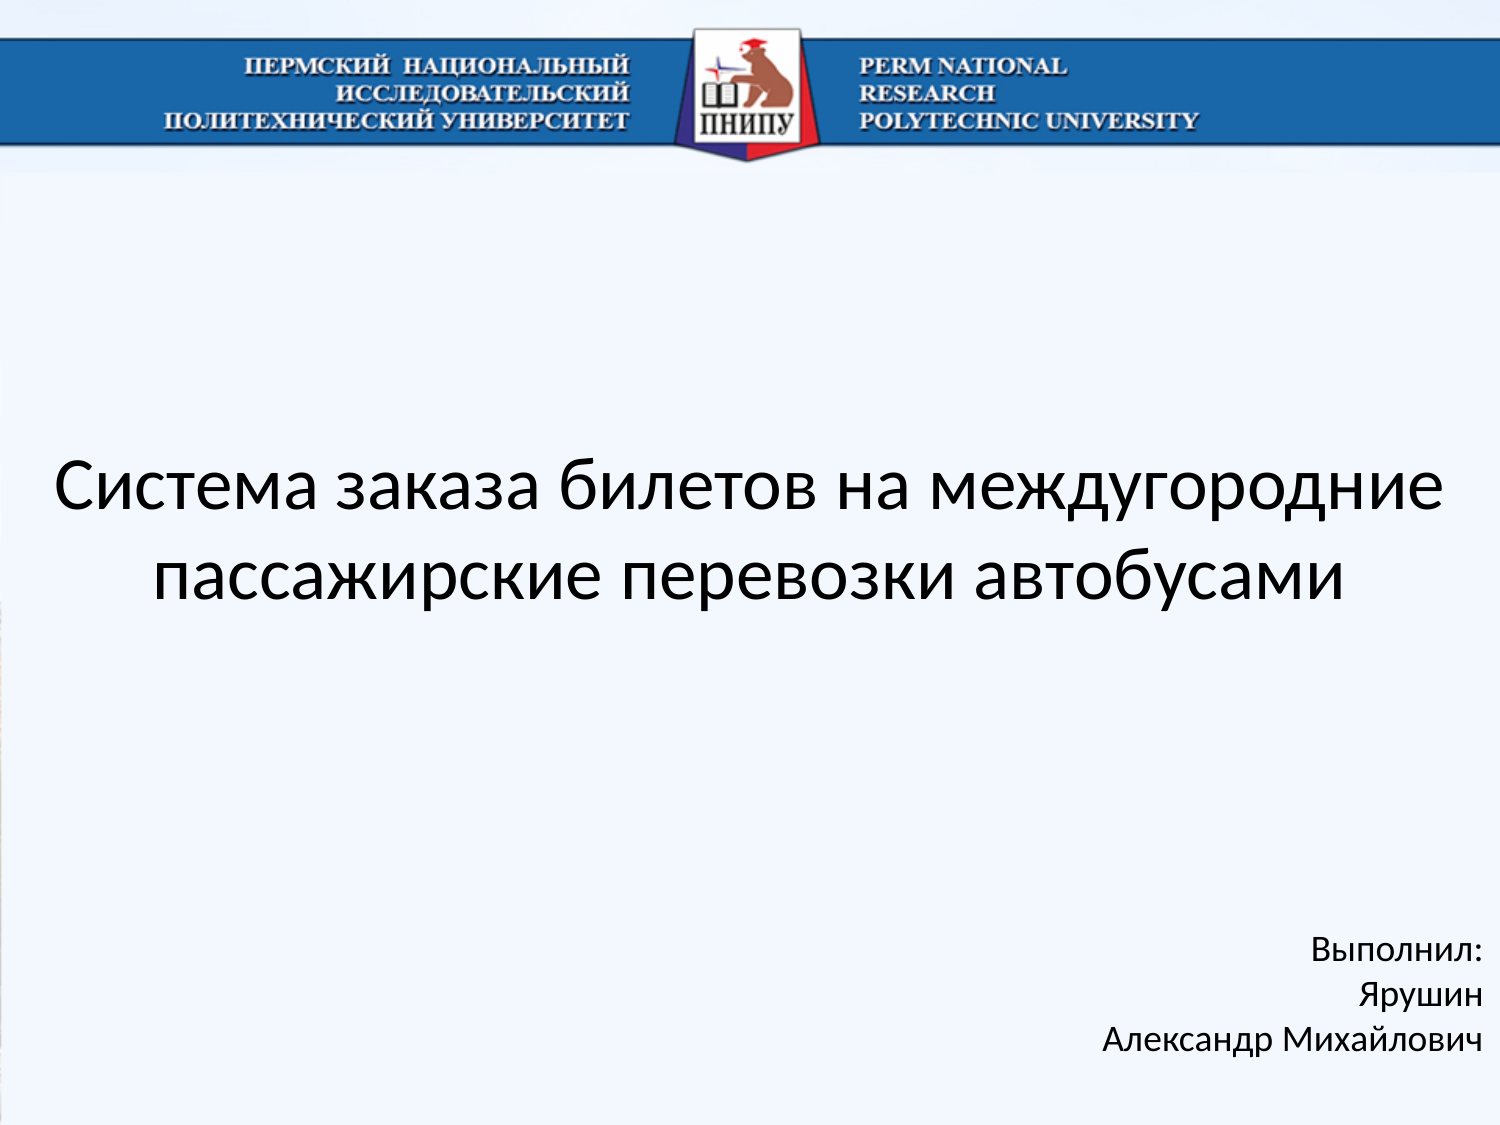

Система заказа билетов на междугородние пассажирские перевозки автобусами
Выполнил:
Ярушин
Александр Михайлович